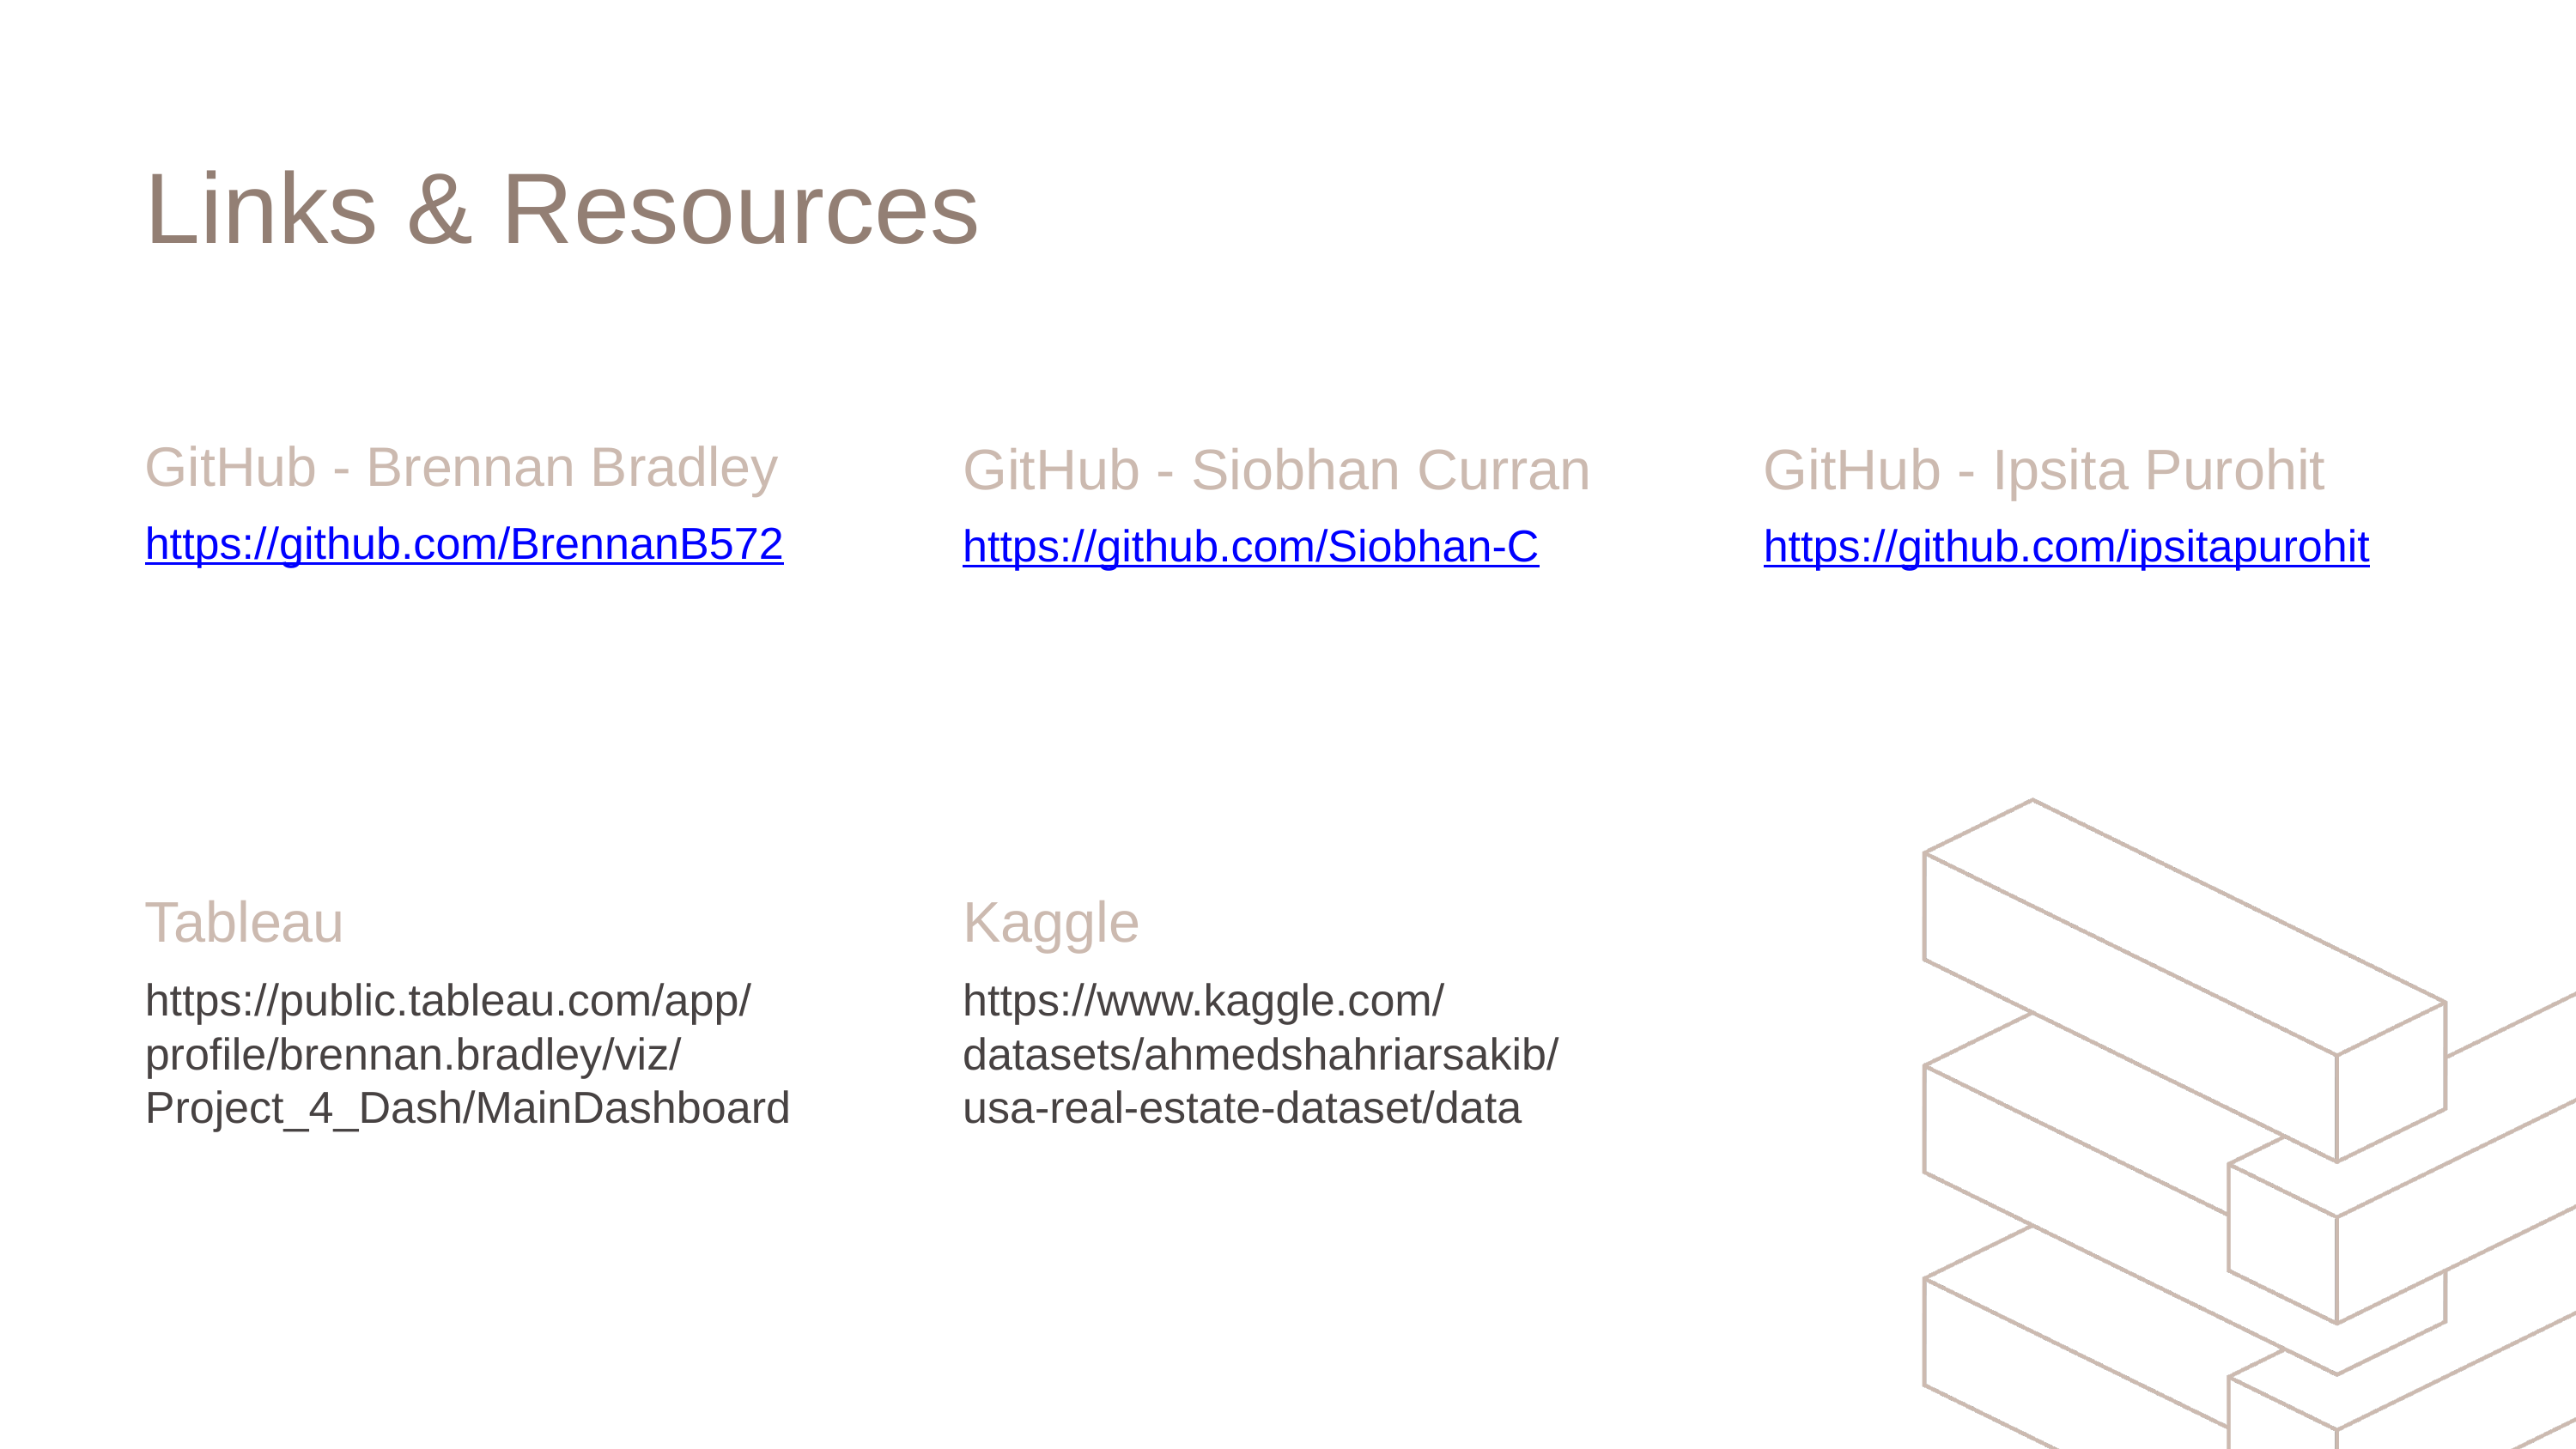

Links & Resources
GitHub - Brennan Bradley
https://github.com/BrennanB572
GitHub - Siobhan Curran
https://github.com/Siobhan-C

GitHub - Ipsita Purohit
https://github.com/ipsitapurohit

Tableau
https://public.tableau.com/app/profile/brennan.bradley/viz/Project_4_Dash/MainDashboard

Kaggle
https://www.kaggle.com/datasets/ahmedshahriarsakib/usa-real-estate-dataset/data